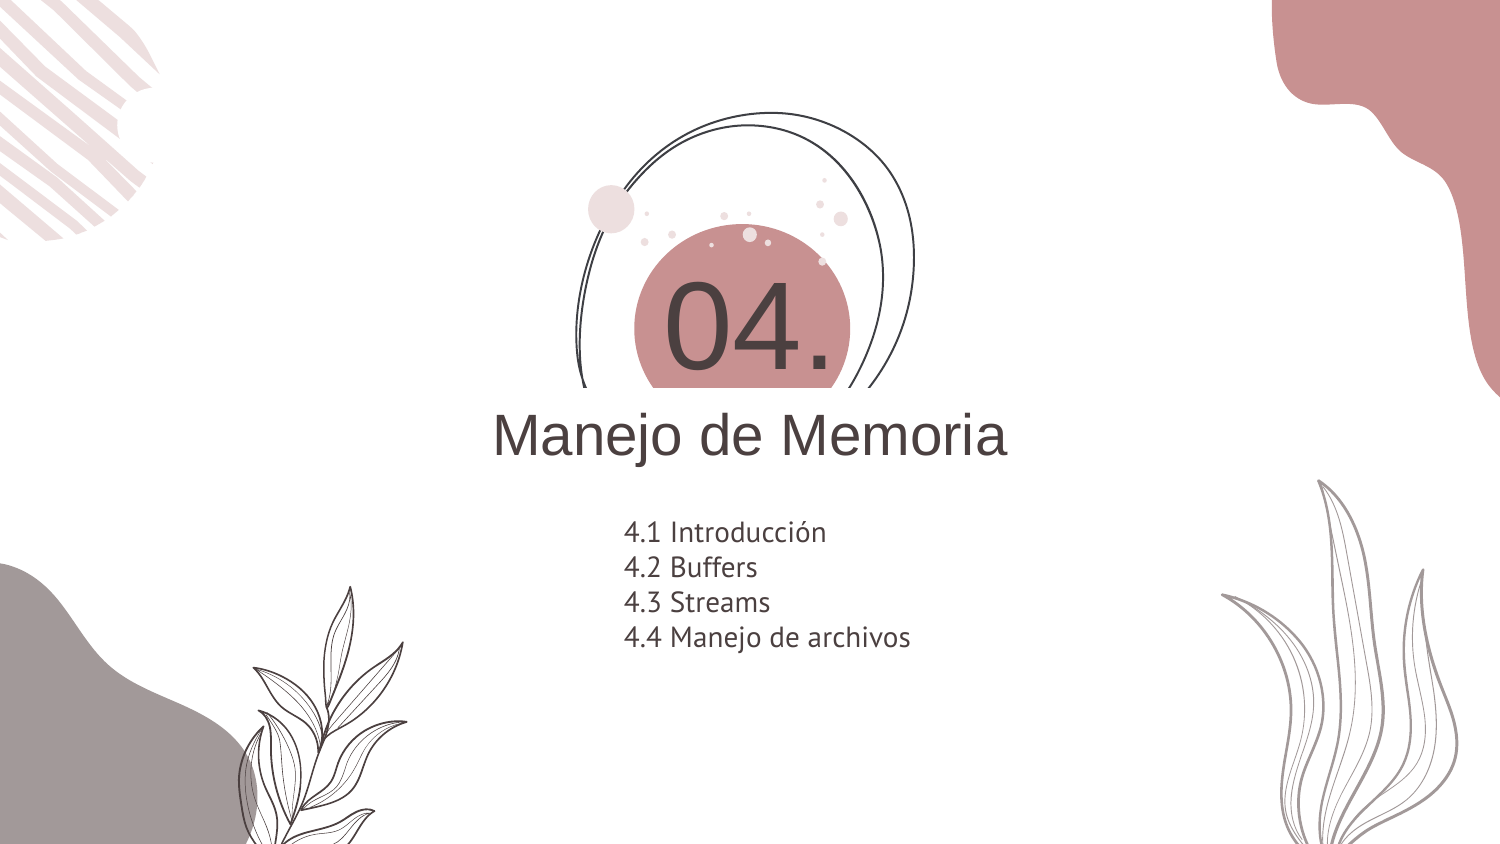

04.
# Manejo de Memoria
4.1 Introducción
4.2 Buffers
4.3 Streams
4.4 Manejo de archivos